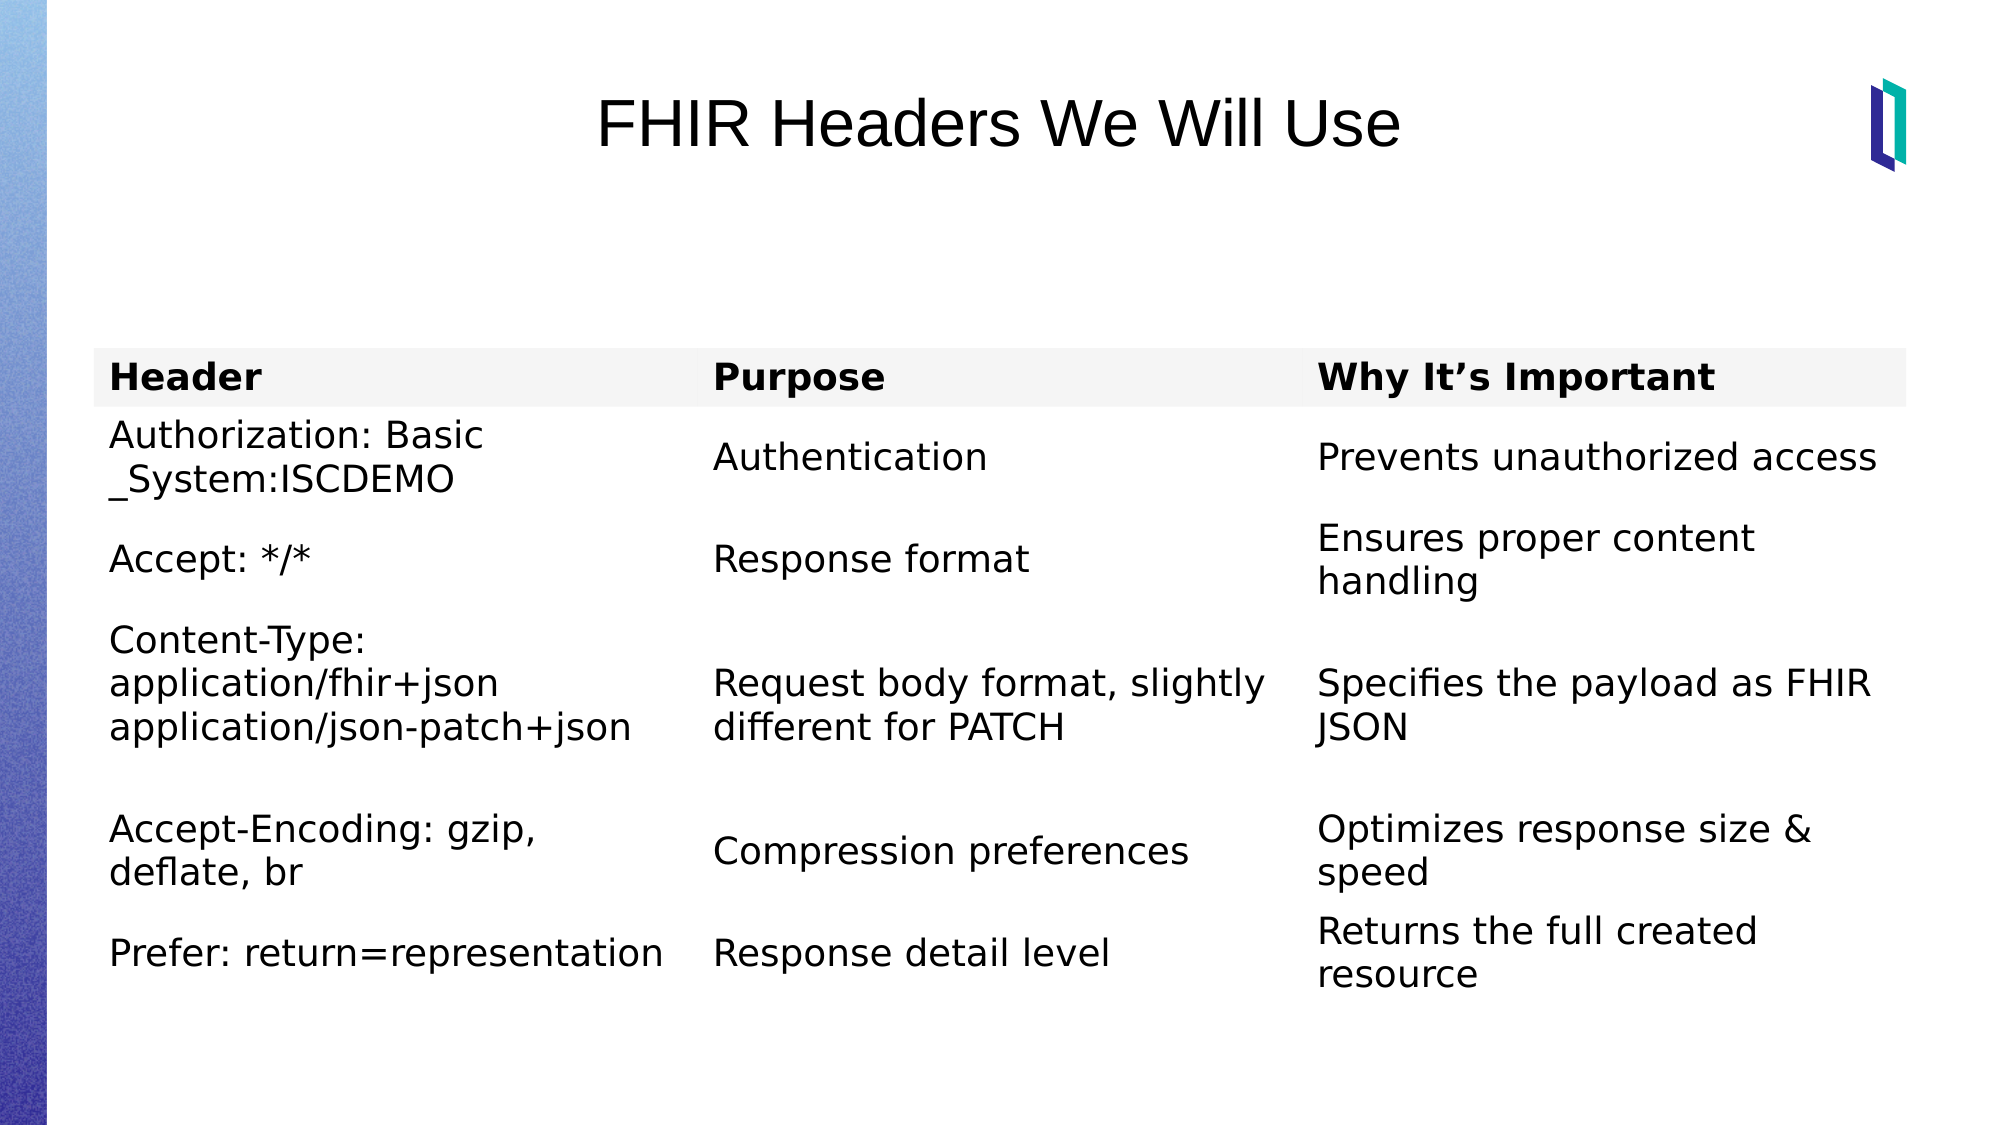

# FHIR Headers We Will Use
| Header | Purpose | Why It’s Important |
| --- | --- | --- |
| Authorization: Basic \_System:ISCDEMO | Authentication | Prevents unauthorized access |
| Accept: \*/\* | Response format | Ensures proper content handling |
| Content-Type: application/fhir+json application/json-patch+json | Request body format, slightly different for PATCH | Specifies the payload as FHIR JSON |
| Accept-Encoding: gzip, deflate, br | Compression preferences | Optimizes response size & speed |
| Prefer: return=representation | Response detail level | Returns the full created resource |